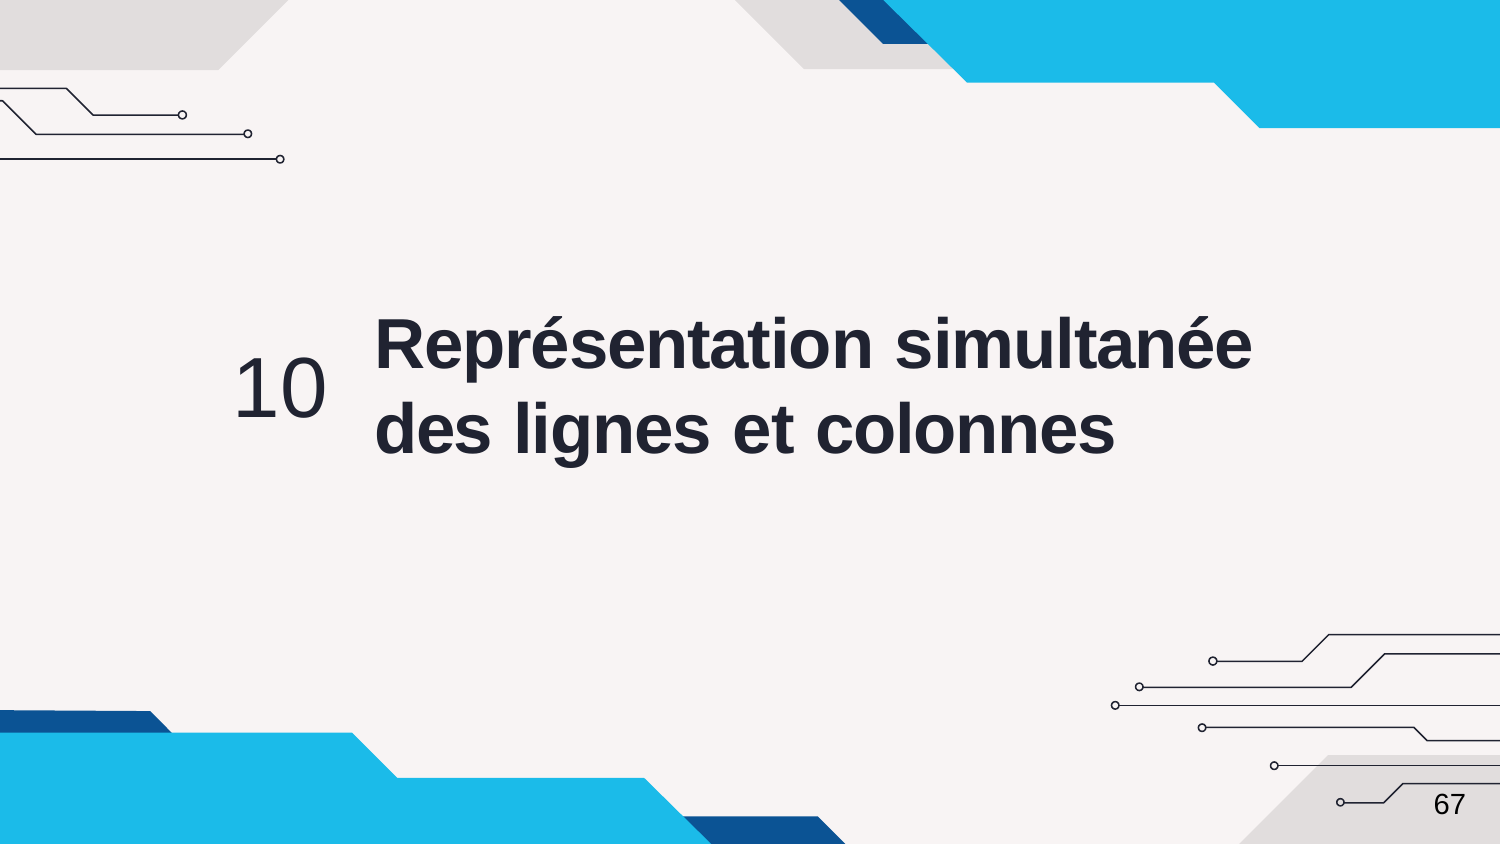

10
# Représentation simultanée des lignes et colonnes

67